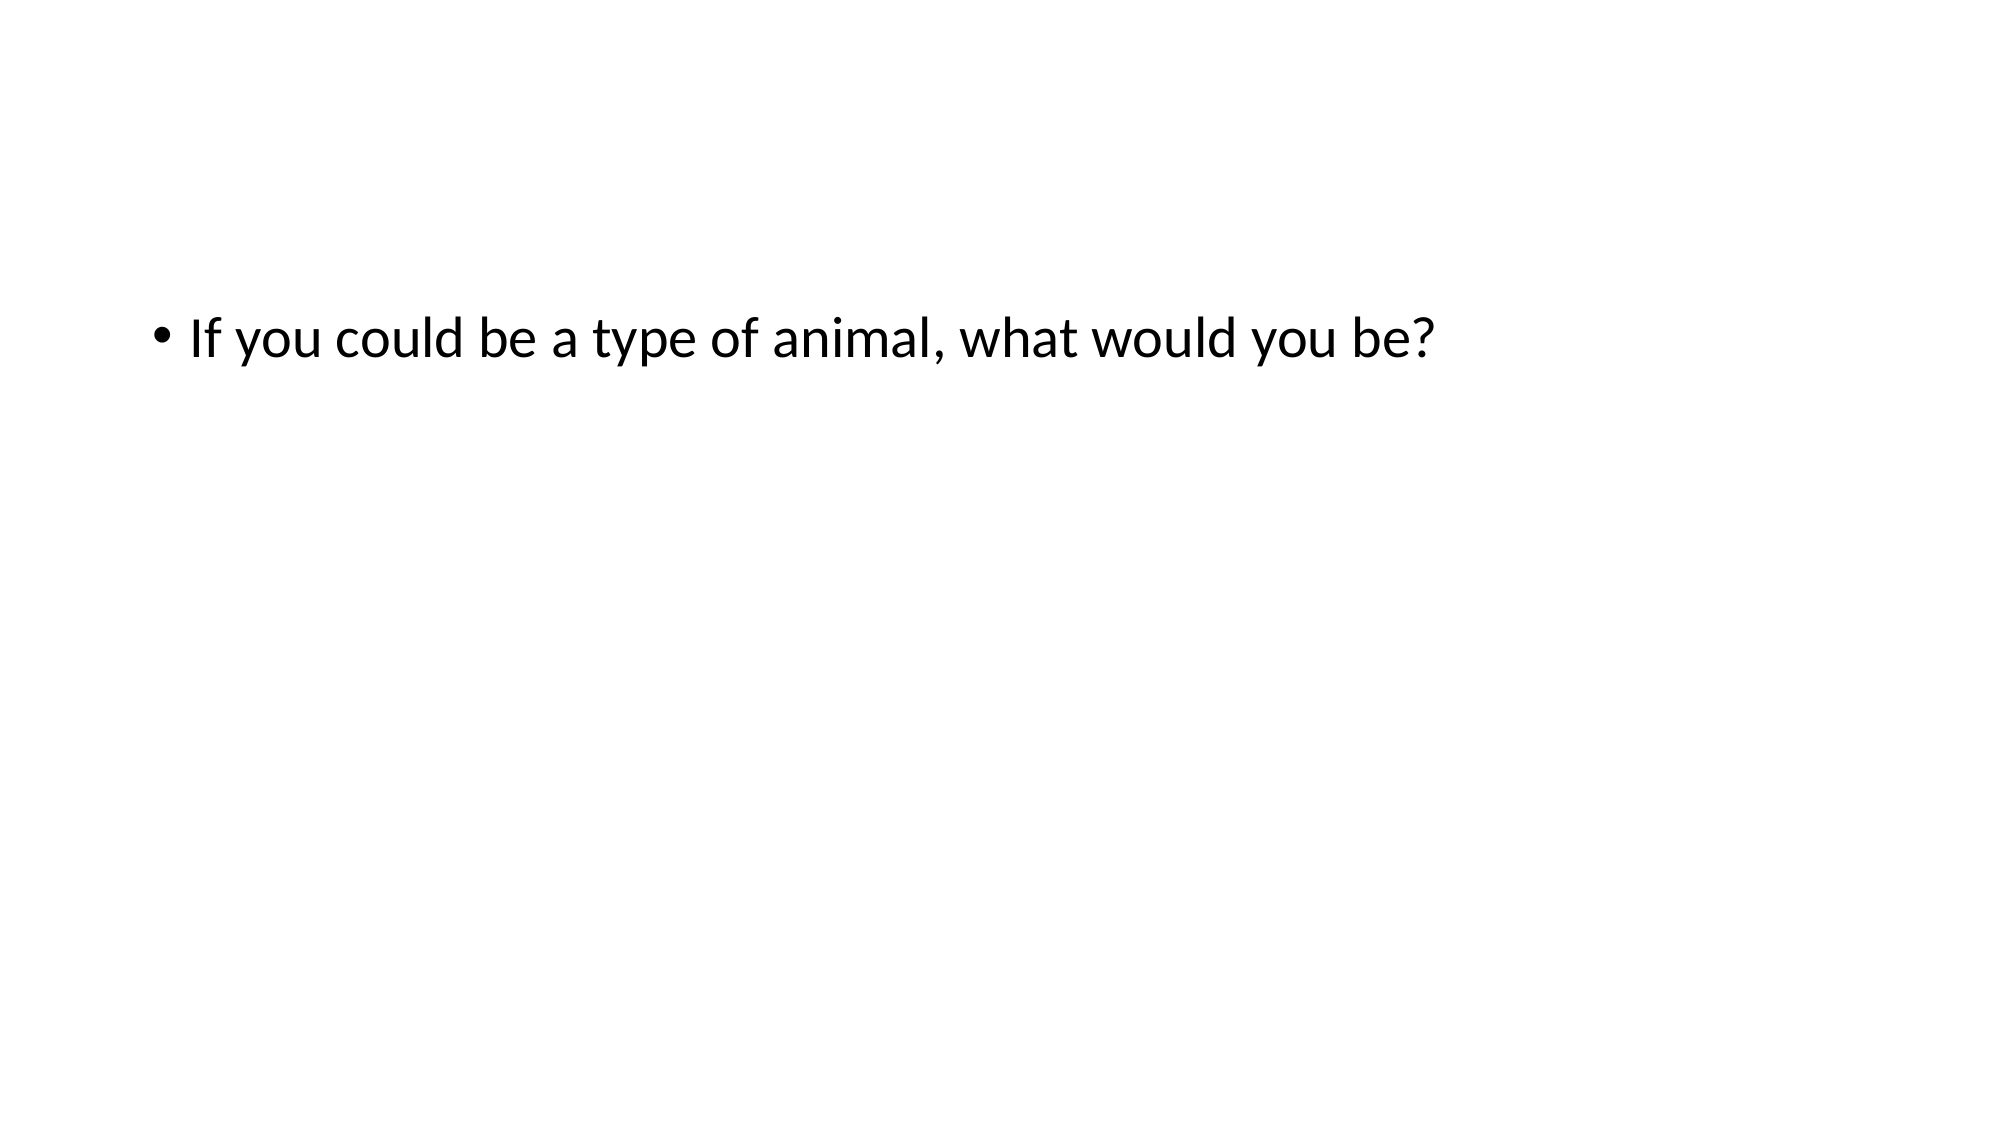

#
If you could be a type of animal, what would you be?